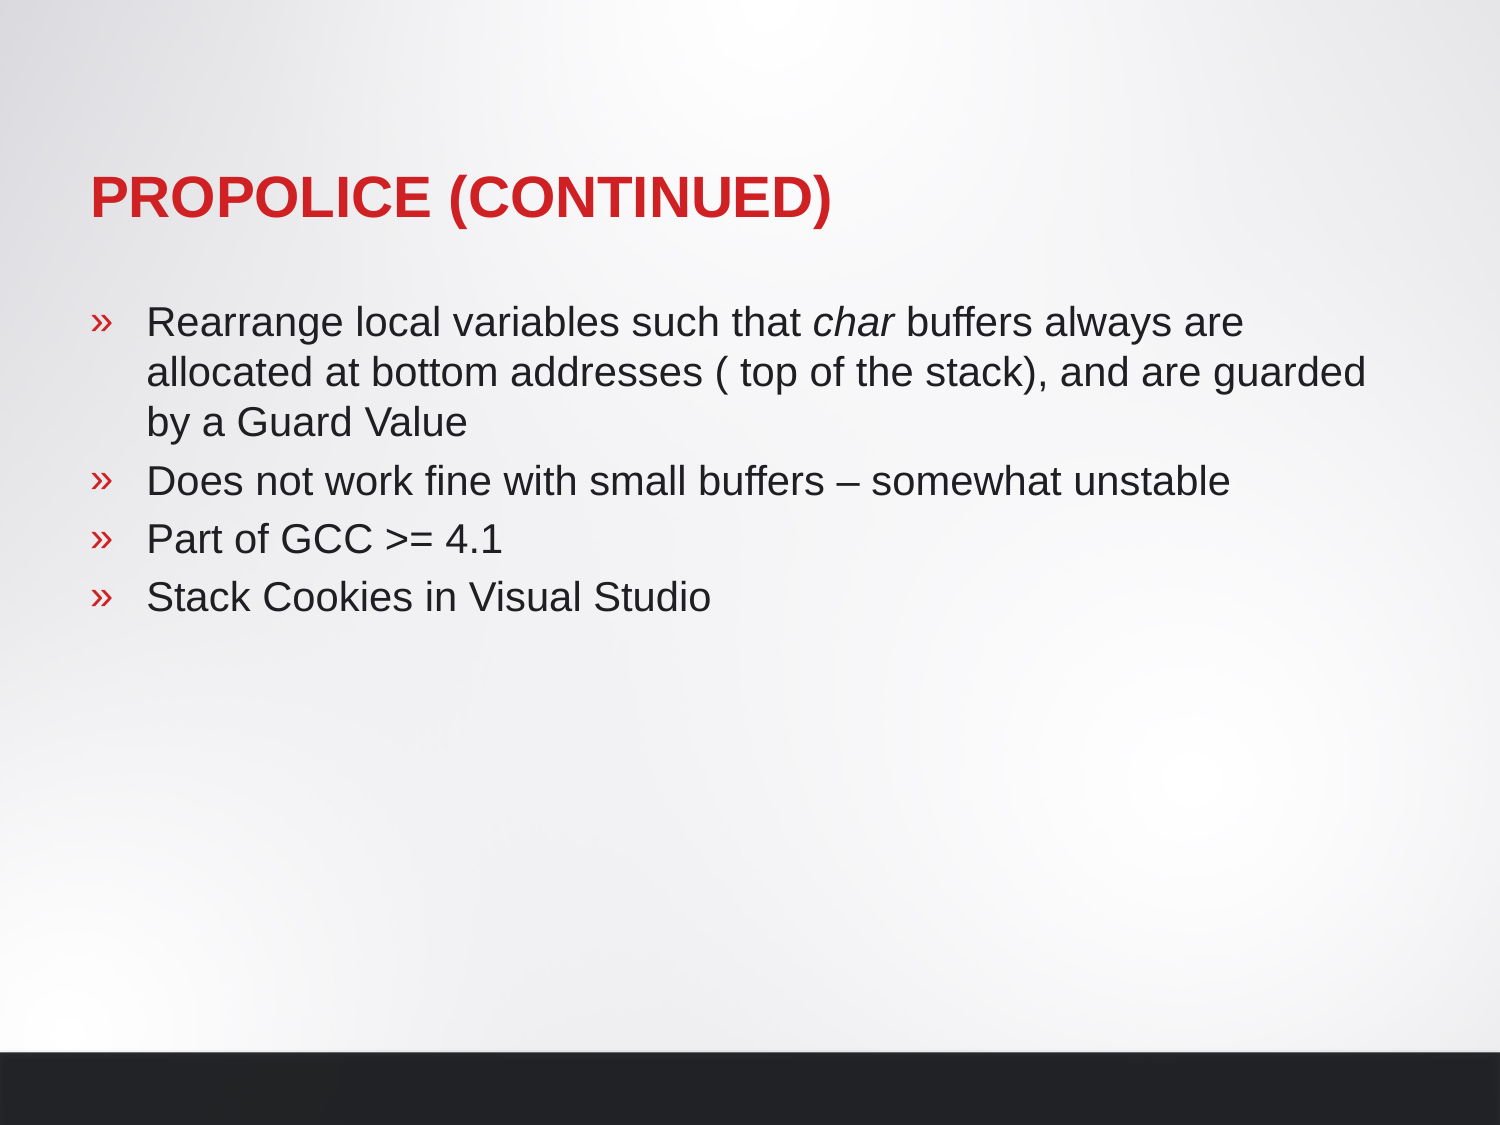

# Propolice (continued)
Rearrange local variables such that char buffers always are allocated at bottom addresses ( top of the stack), and are guarded by a Guard Value
Does not work fine with small buffers – somewhat unstable
Part of GCC >= 4.1
Stack Cookies in Visual Studio